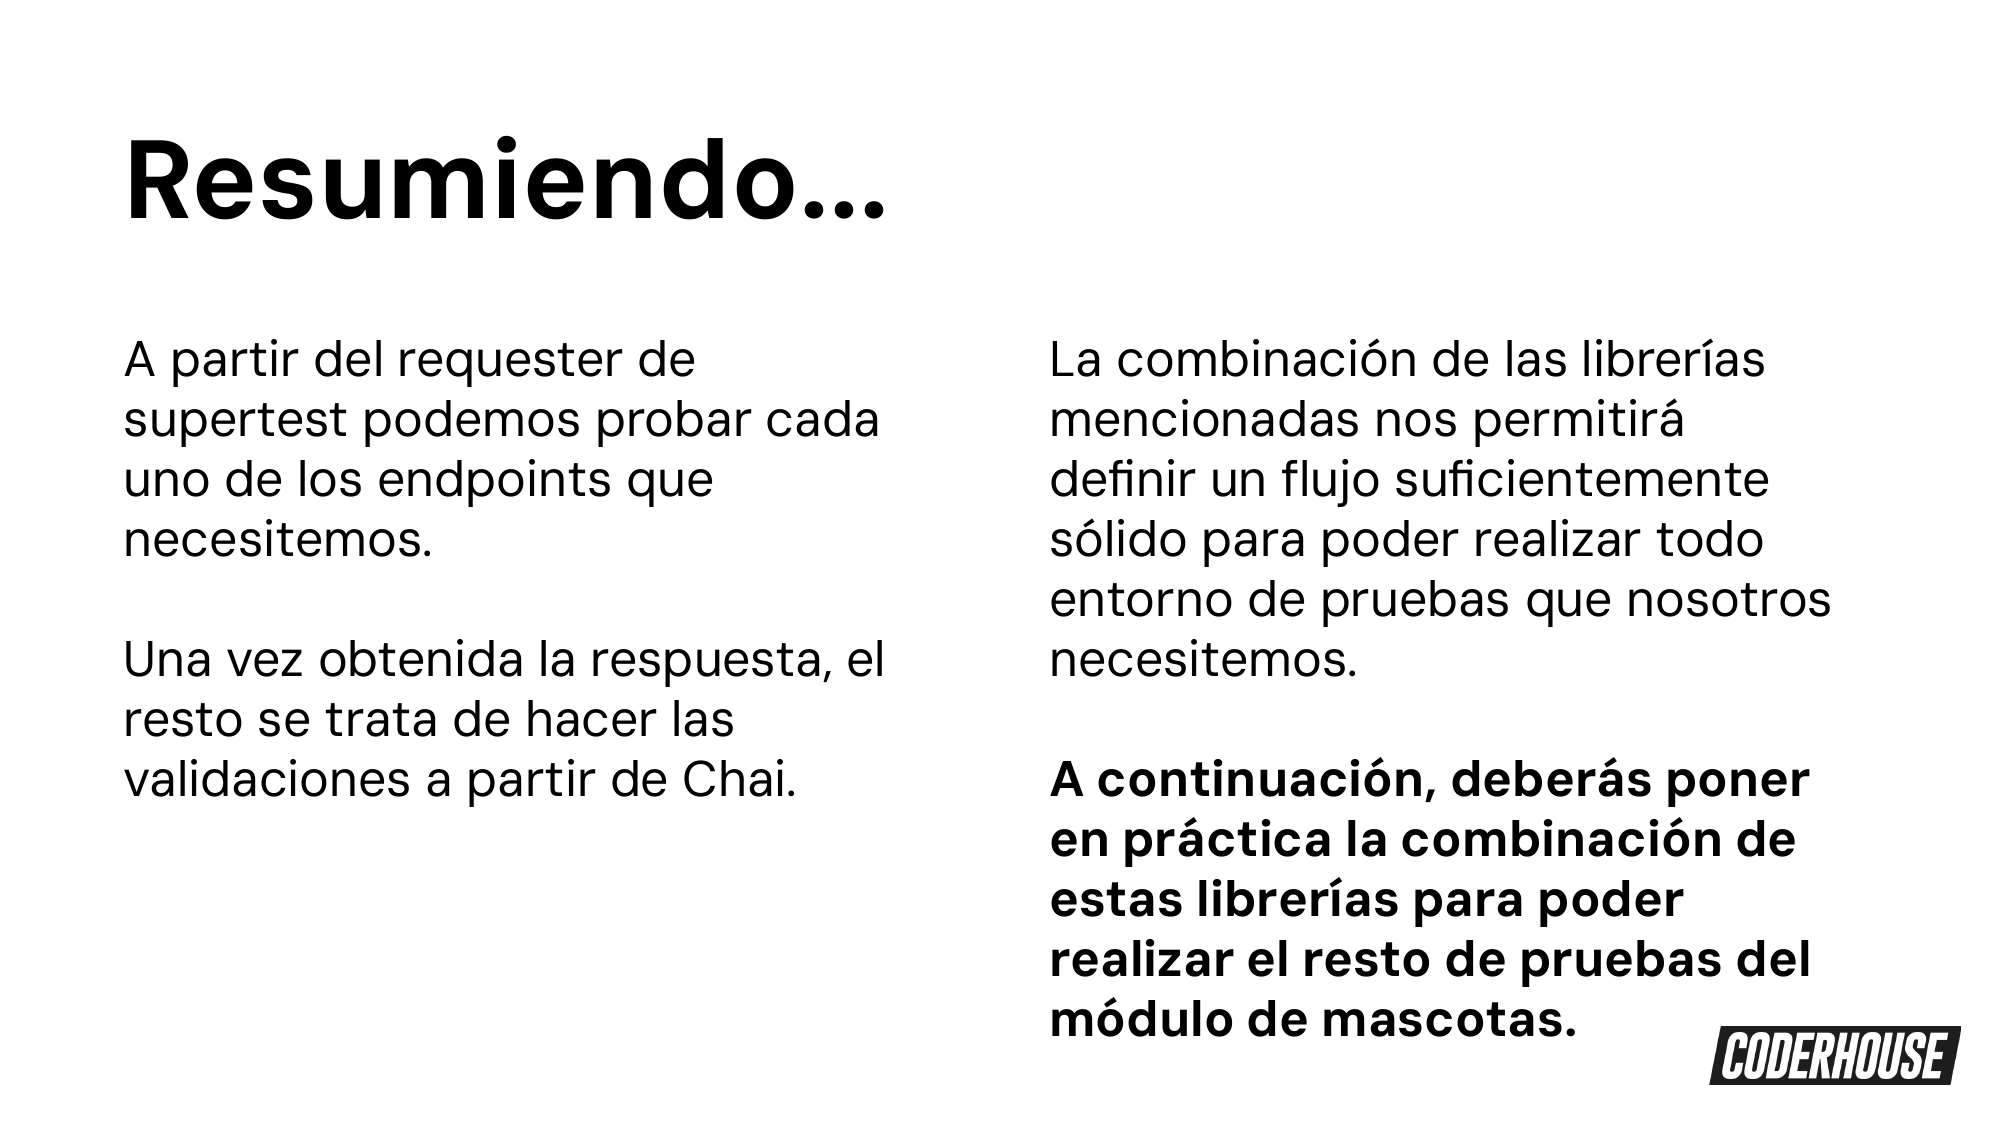

Resumiendo...
La combinación de las librerías mencionadas nos permitirá definir un flujo suficientemente sólido para poder realizar todo entorno de pruebas que nosotros necesitemos.

A continuación, deberás poner en práctica la combinación de estas librerías para poder realizar el resto de pruebas del módulo de mascotas.
A partir del requester de supertest podemos probar cada uno de los endpoints que necesitemos.

Una vez obtenida la respuesta, el resto se trata de hacer las validaciones a partir de Chai.